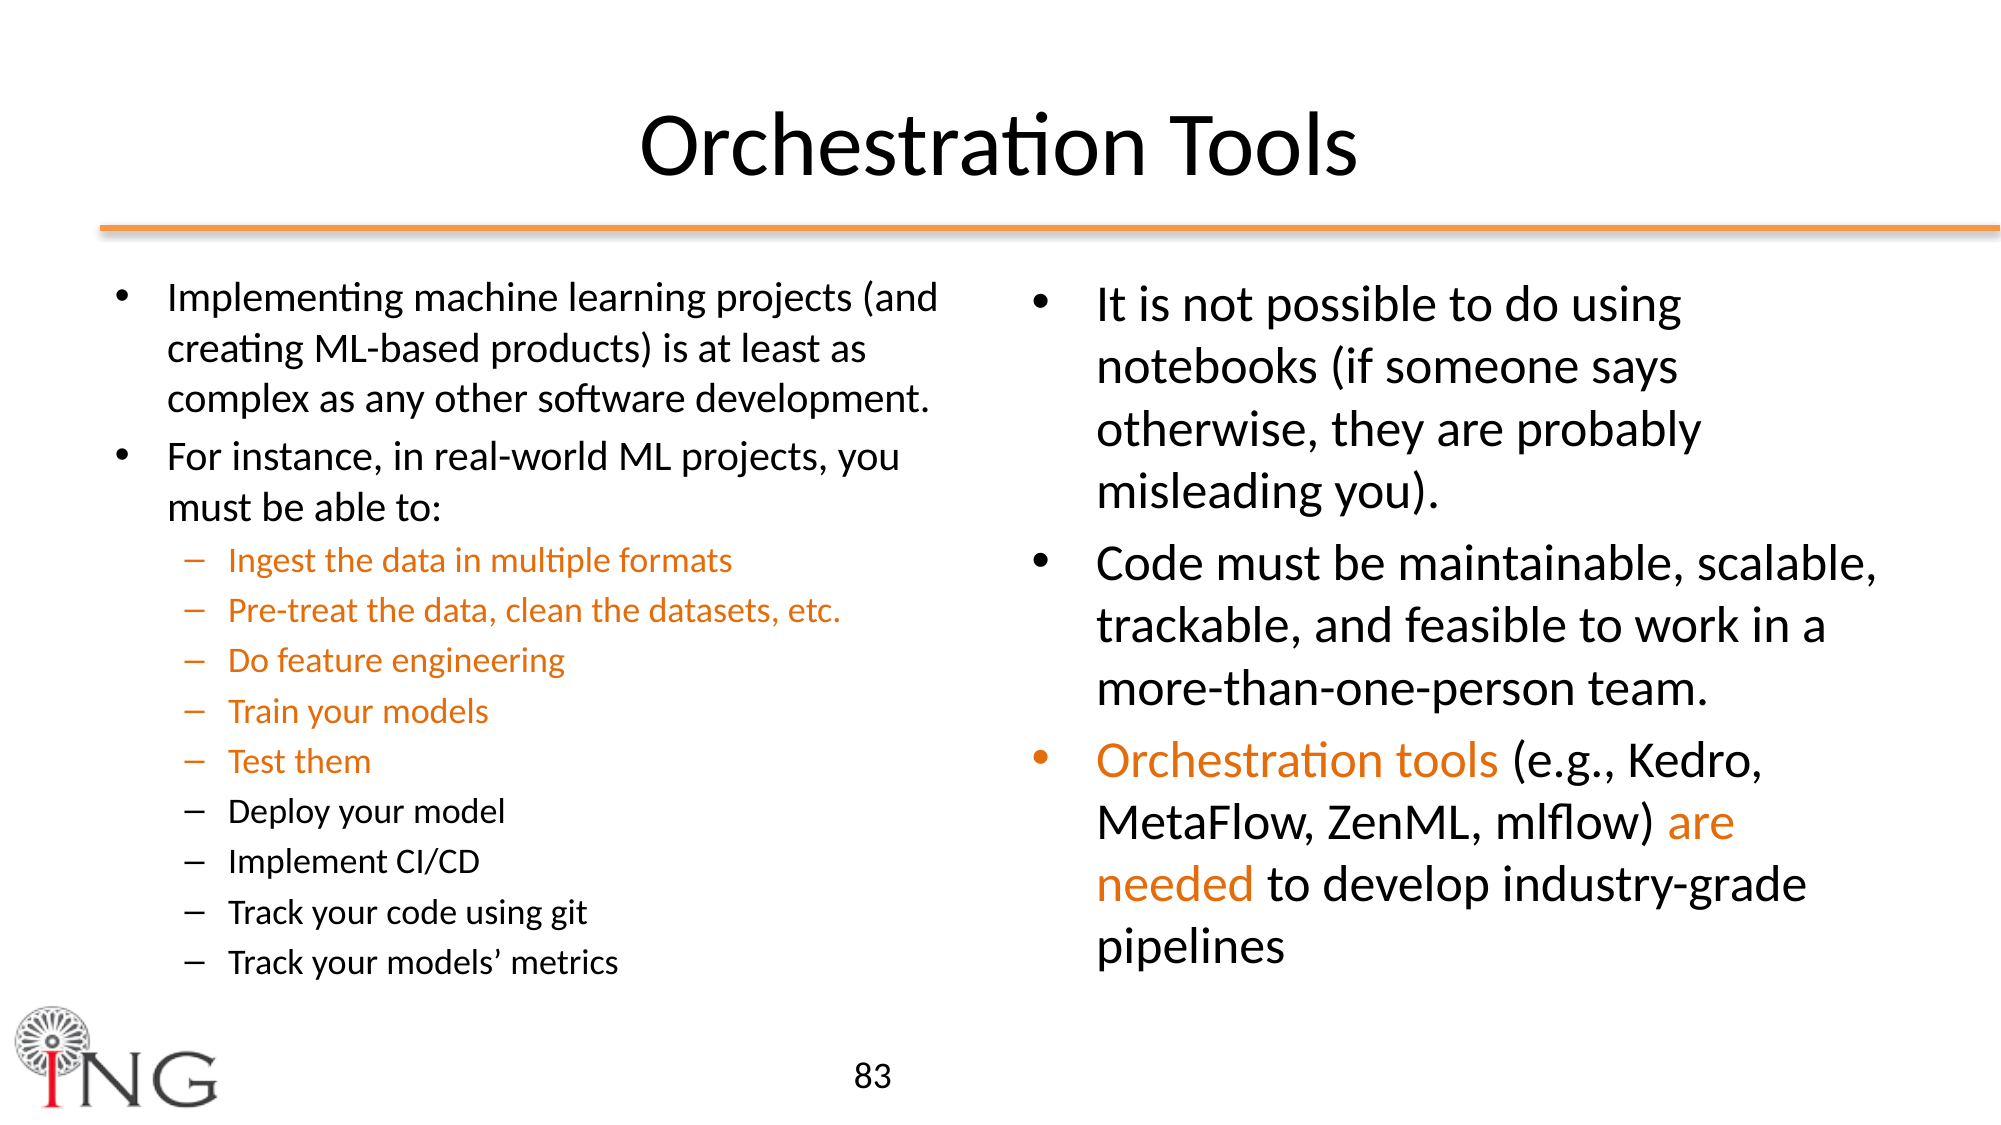

# Orchestration Tools
Implementing machine learning projects (and creating ML-based products) is at least as complex as any other software development.
For instance, in real-world ML projects, you must be able to:
Ingest the data in multiple formats
Pre-treat the data, clean the datasets, etc.
Do feature engineering
Train your models
Test them
Deploy your model
Implement CI/CD
Track your code using git
Track your models’ metrics
It is not possible to do using notebooks (if someone says otherwise, they are probably misleading you).
Code must be maintainable, scalable, trackable, and feasible to work in a more-than-one-person team.
Orchestration tools (e.g., Kedro, MetaFlow, ZenML, mlflow) are needed to develop industry-grade pipelines
83